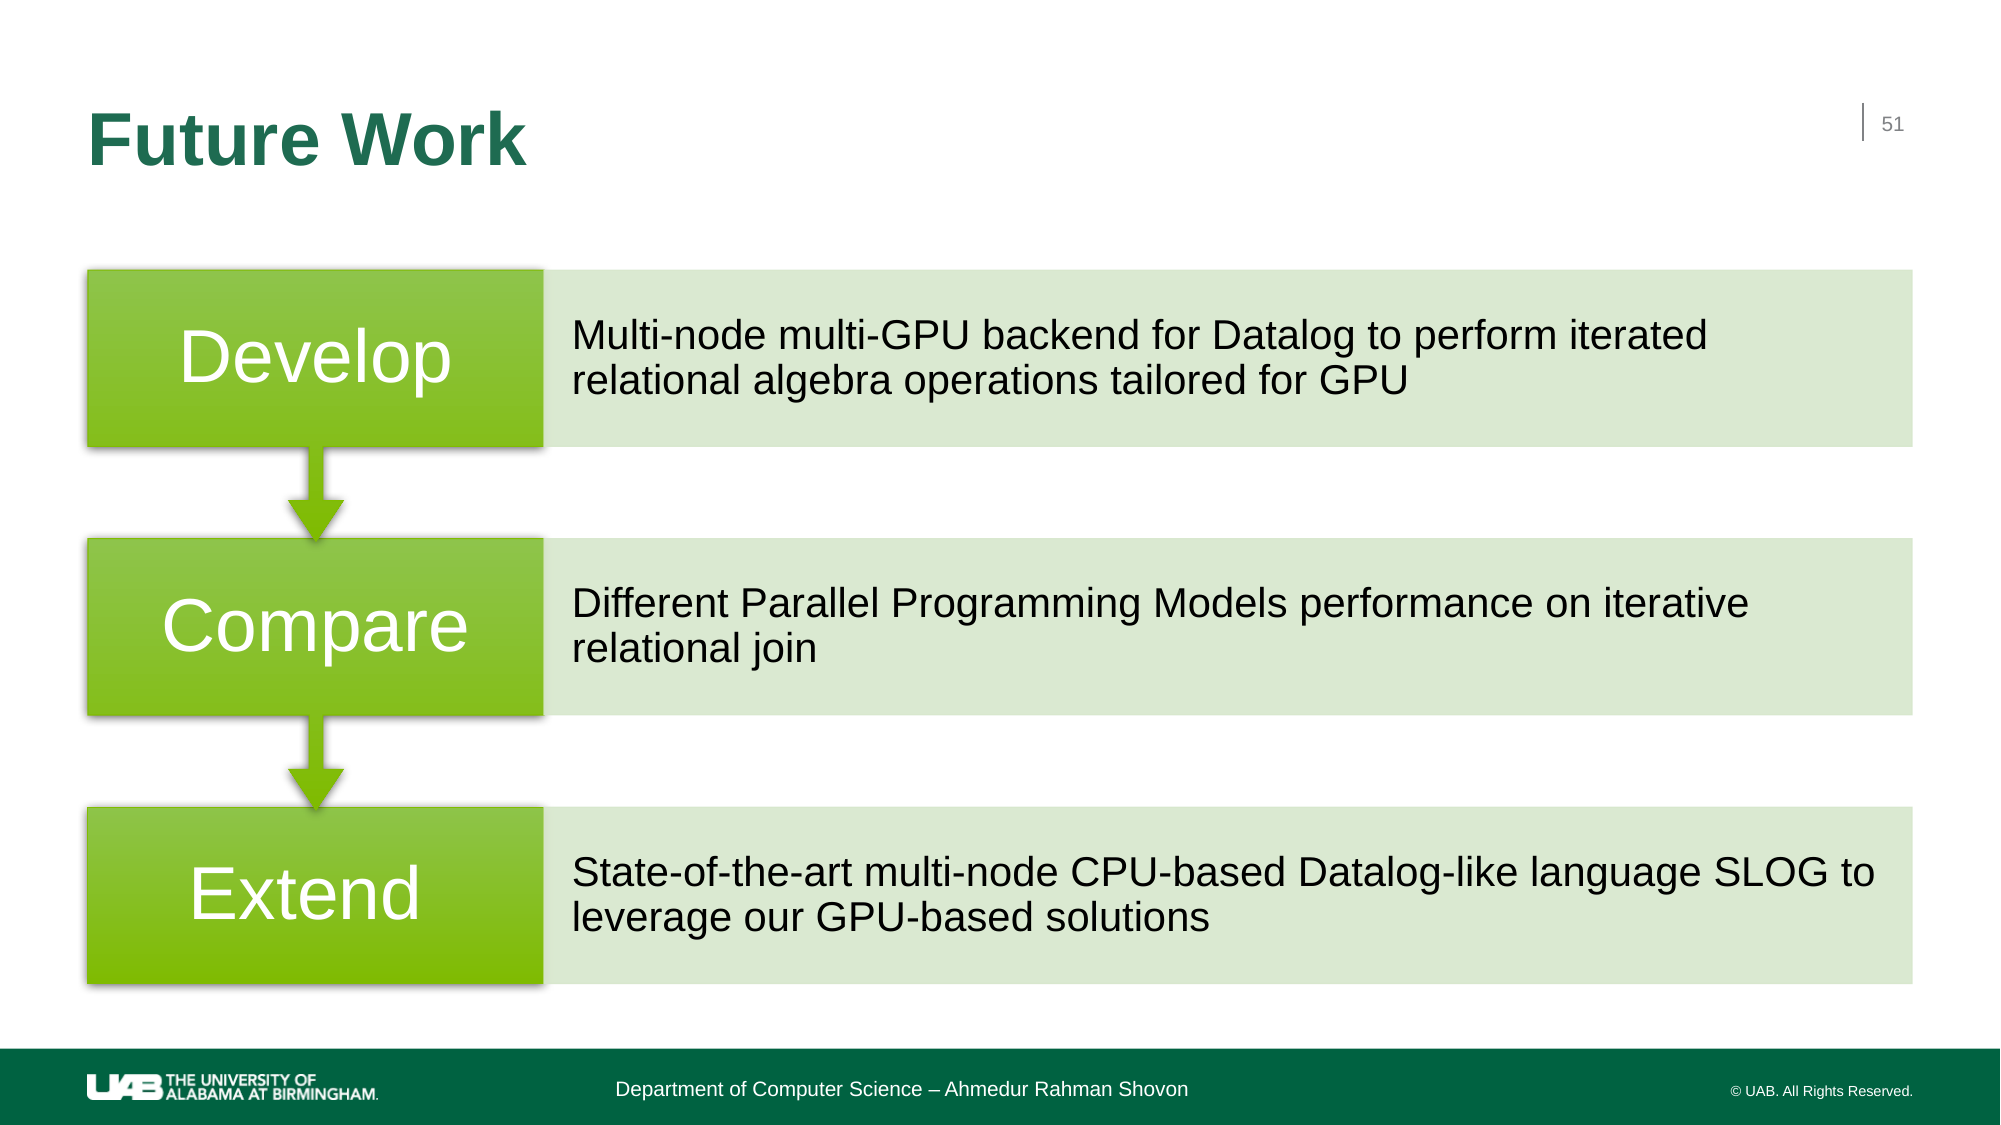

# Future Work
51
Extend
State-of-the-art multi-node CPU-based Datalog-like language SLOG to leverage our GPU-based solutions
Compare
Different Parallel Programming Models performance on iterative relational join
Develop
Multi-node multi-GPU backend for Datalog to perform iterated relational algebra operations tailored for GPU
Department of Computer Science – Ahmedur Rahman Shovon